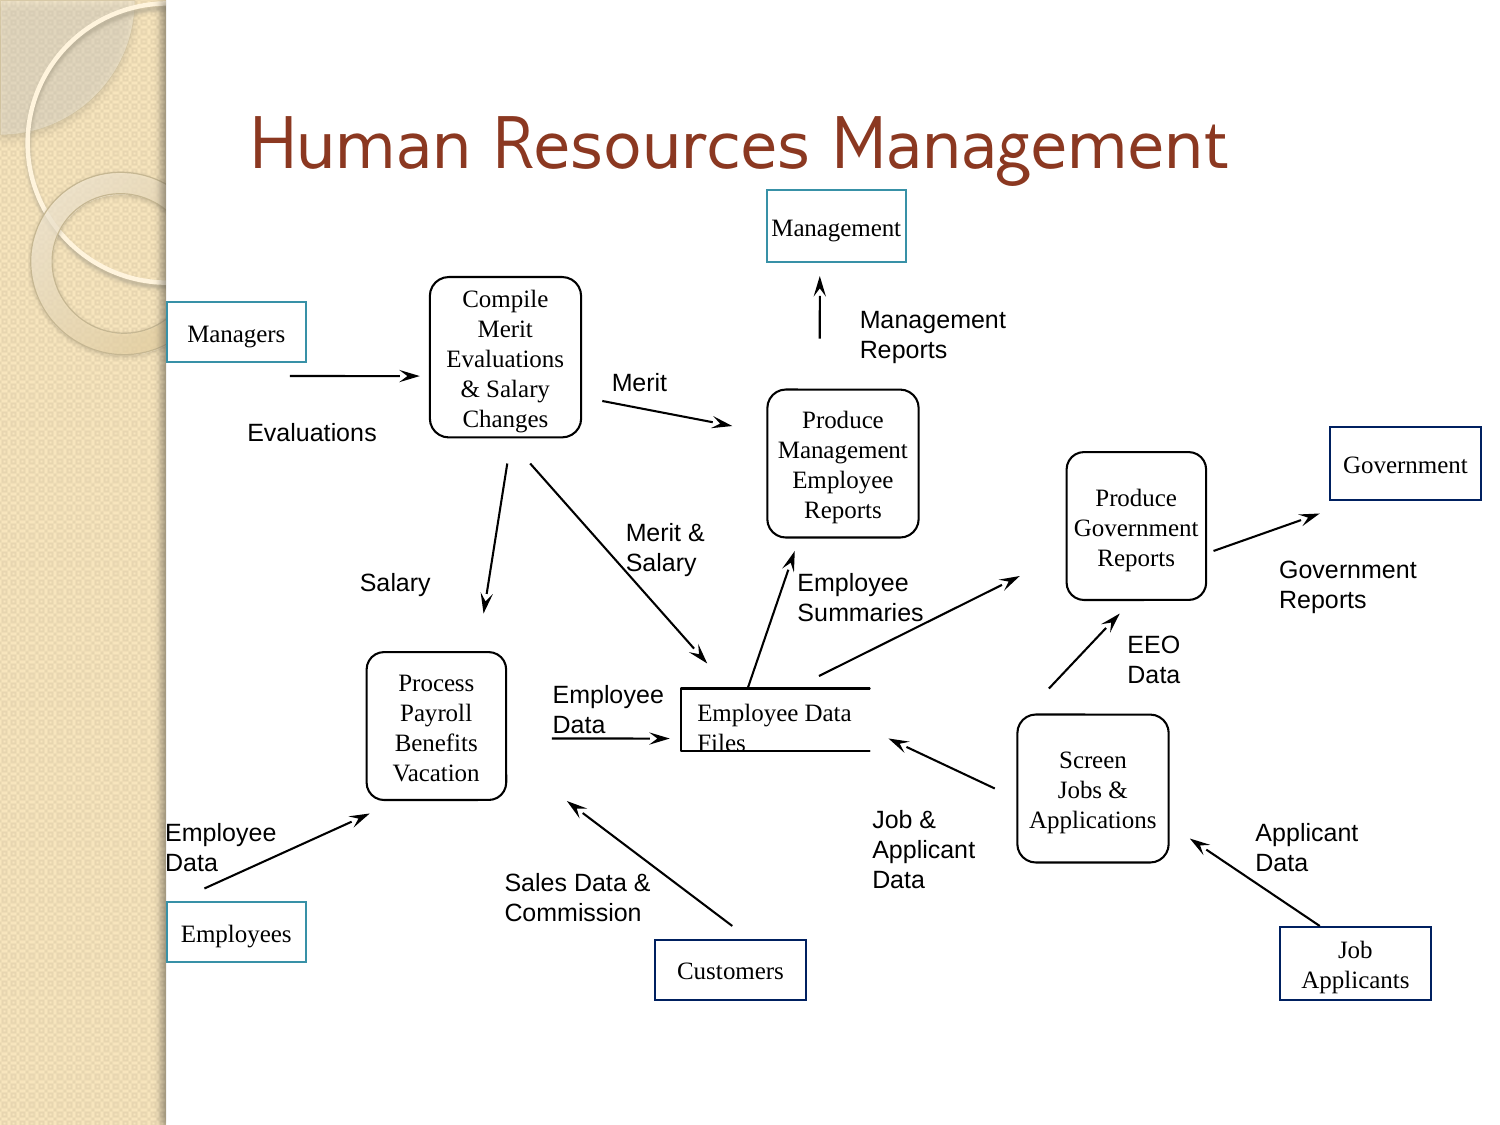

# Human Resources Management
Management

Compile
Merit
Evaluations
& Salary
Changes
Management Reports
Managers
Merit

Produce
Management
Employee
Reports

Evaluations
Government
Produce
Government
Reports

Merit &
Salary

Government
Reports

Salary
Employee
Summaries

EEO Data
Process
Payroll
Benefits
Vacation
Employee
Data

Employee Data Files
Screen
Jobs &
Applications

Job &
Applicant
Data

Employee
Data
Applicant Data

Sales Data &
Commission
Employees
Job
Applicants
Customers